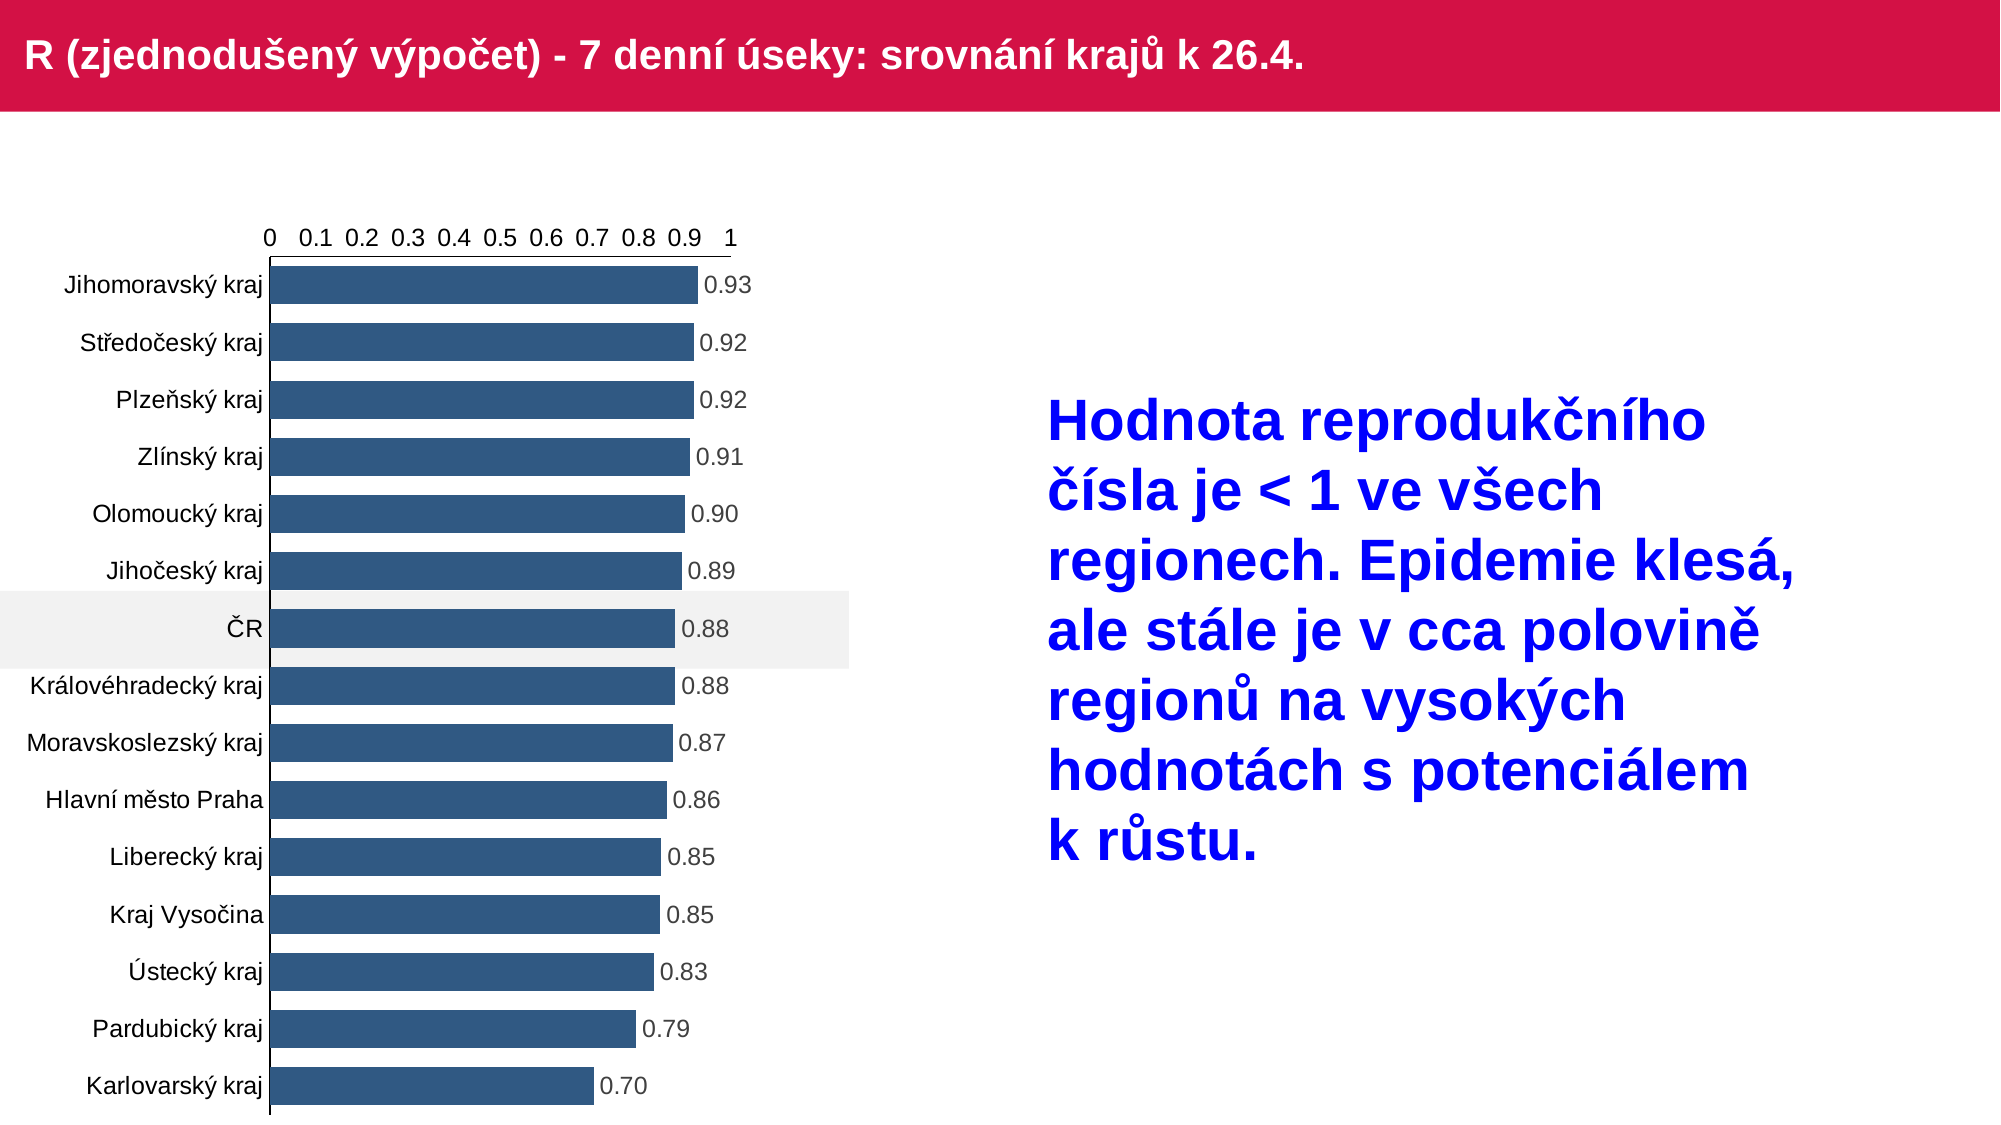

# R (zjednodušený výpočet) - 7 denní úseky: srovnání krajů k 26.4.

### Chart

| Category | Series 3 |
|---|---|
| Jihomoravský kraj | 0.928298279158 |
| Středočeský kraj | 0.918983700862 |
| Plzeňský kraj | 0.918960244648 |
| Zlínský kraj | 0.911246200607 |
| Olomoucký kraj | 0.90036900369 |
| Jihočeský kraj | 0.89342693044 |
| ČR | 0.879721460223 |
| Královéhradecký kraj | 0.879551820728 |
| Moravskoslezský kraj | 0.873295910184 |
| Hlavní město Praha | 0.860986547085 |
| Liberecký kraj | 0.849295774647 |
| Kraj Vysočina | 0.846815834767 |
| Ústecký kraj | 0.832884097035 |
| Pardubický kraj | 0.794383149448 |
| Karlovarský kraj | 0.70238095238 |
Hodnota reprodukčního čísla je < 1 ve všech regionech. Epidemie klesá, ale stále je v cca polovině regionů na vysokých hodnotách s potenciálem
k růstu.